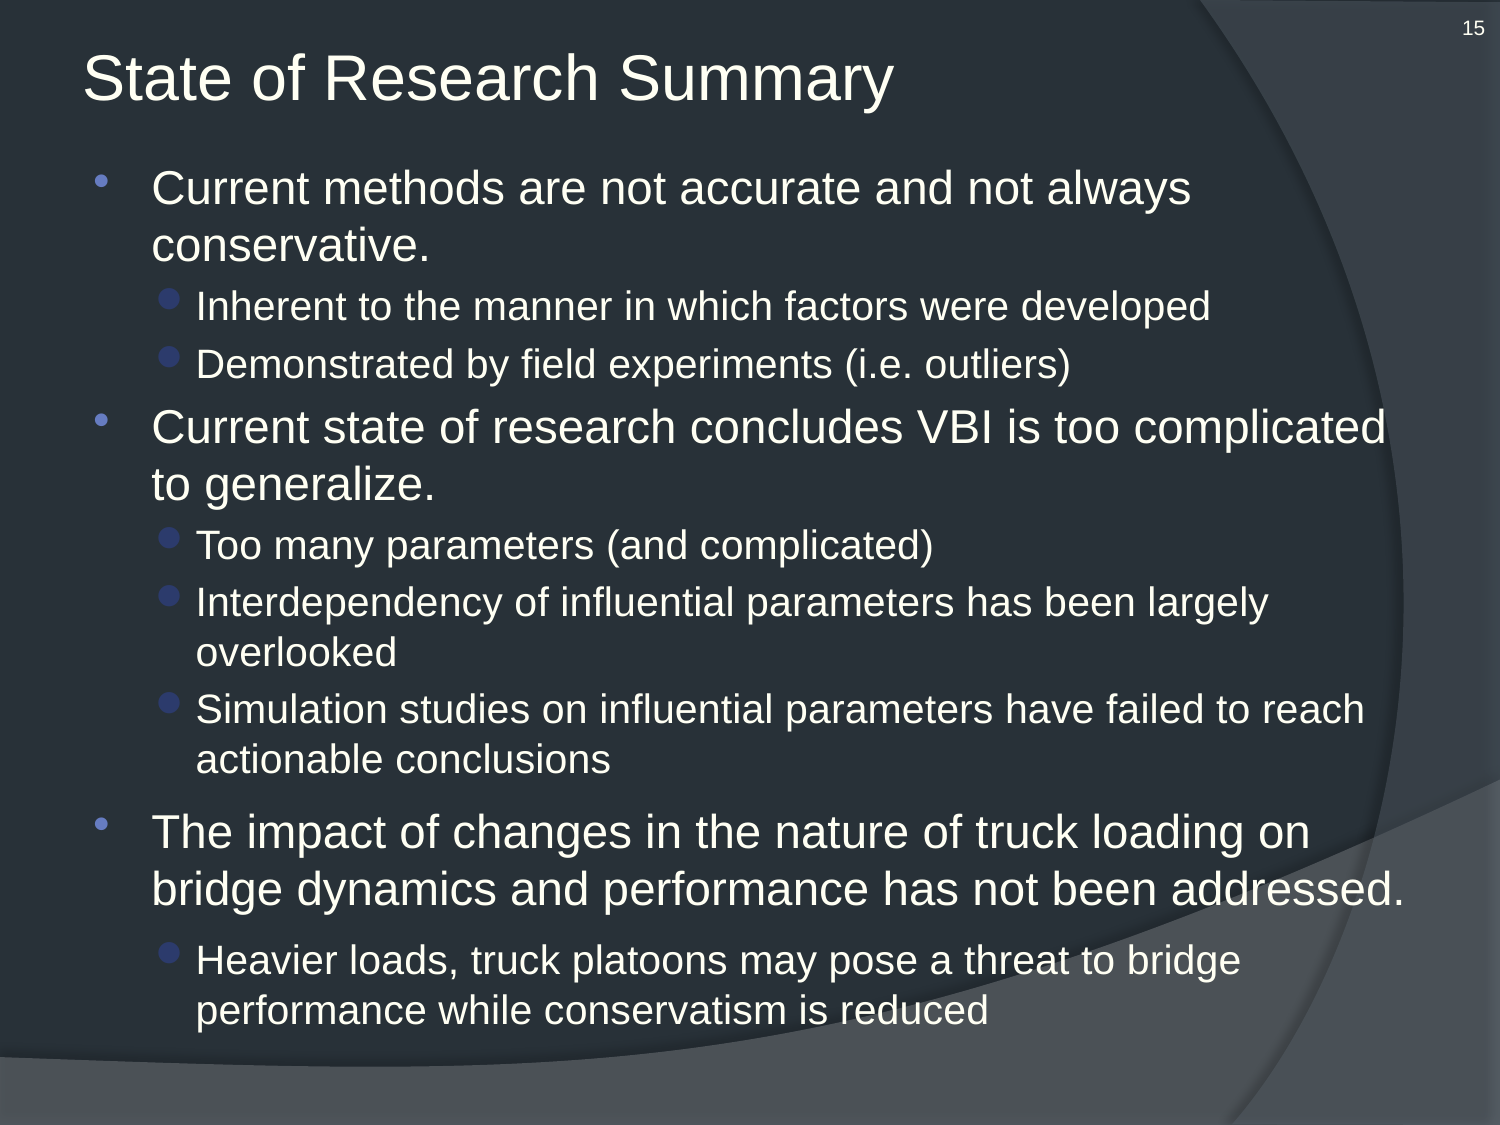

15
# State of Research Summary
Current methods are not accurate and not always conservative.
Inherent to the manner in which factors were developed
Demonstrated by field experiments (i.e. outliers)
Current state of research concludes VBI is too complicated to generalize.
Too many parameters (and complicated)
Interdependency of influential parameters has been largely overlooked
Simulation studies on influential parameters have failed to reach actionable conclusions
The impact of changes in the nature of truck loading on bridge dynamics and performance has not been addressed.
Heavier loads, truck platoons may pose a threat to bridge performance while conservatism is reduced